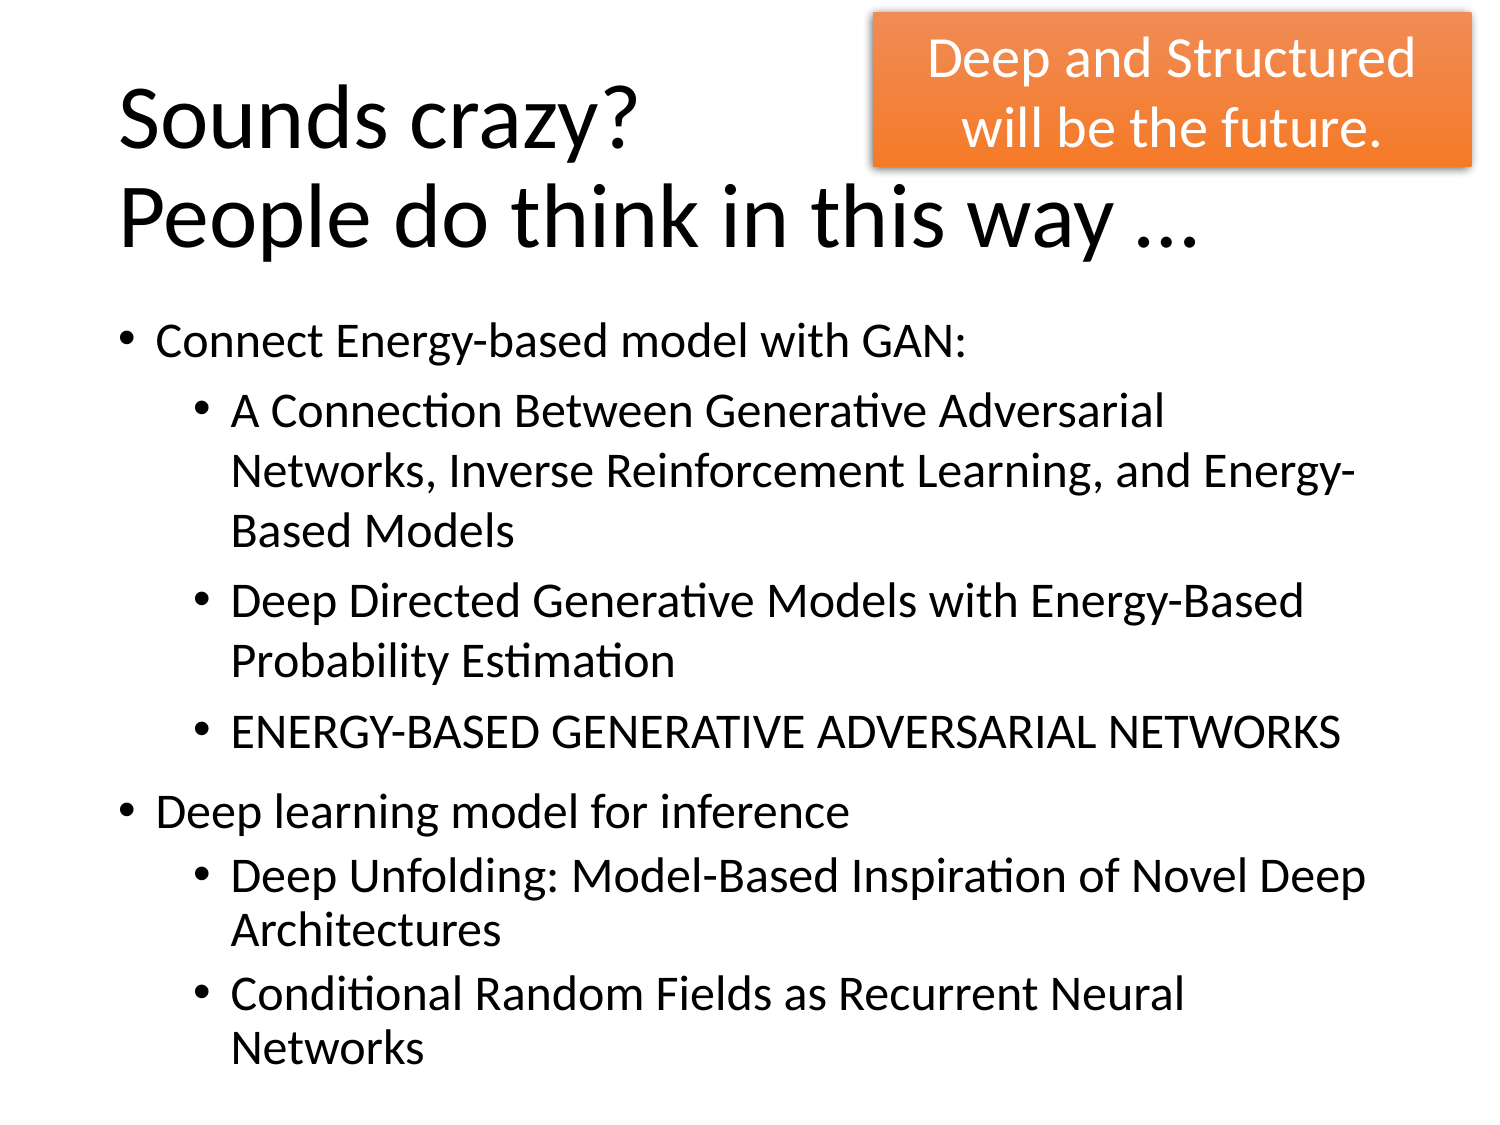

Deep and Structured will be the future.
# Sounds crazy? People do think in this way …
Connect Energy-based model with GAN:
A Connection Between Generative Adversarial Networks, Inverse Reinforcement Learning, and Energy-Based Models
Deep Directed Generative Models with Energy-Based Probability Estimation
ENERGY-BASED GENERATIVE ADVERSARIAL NETWORKS
Deep learning model for inference
Deep Unfolding: Model-Based Inspiration of Novel Deep Architectures
Conditional Random Fields as Recurrent Neural Networks